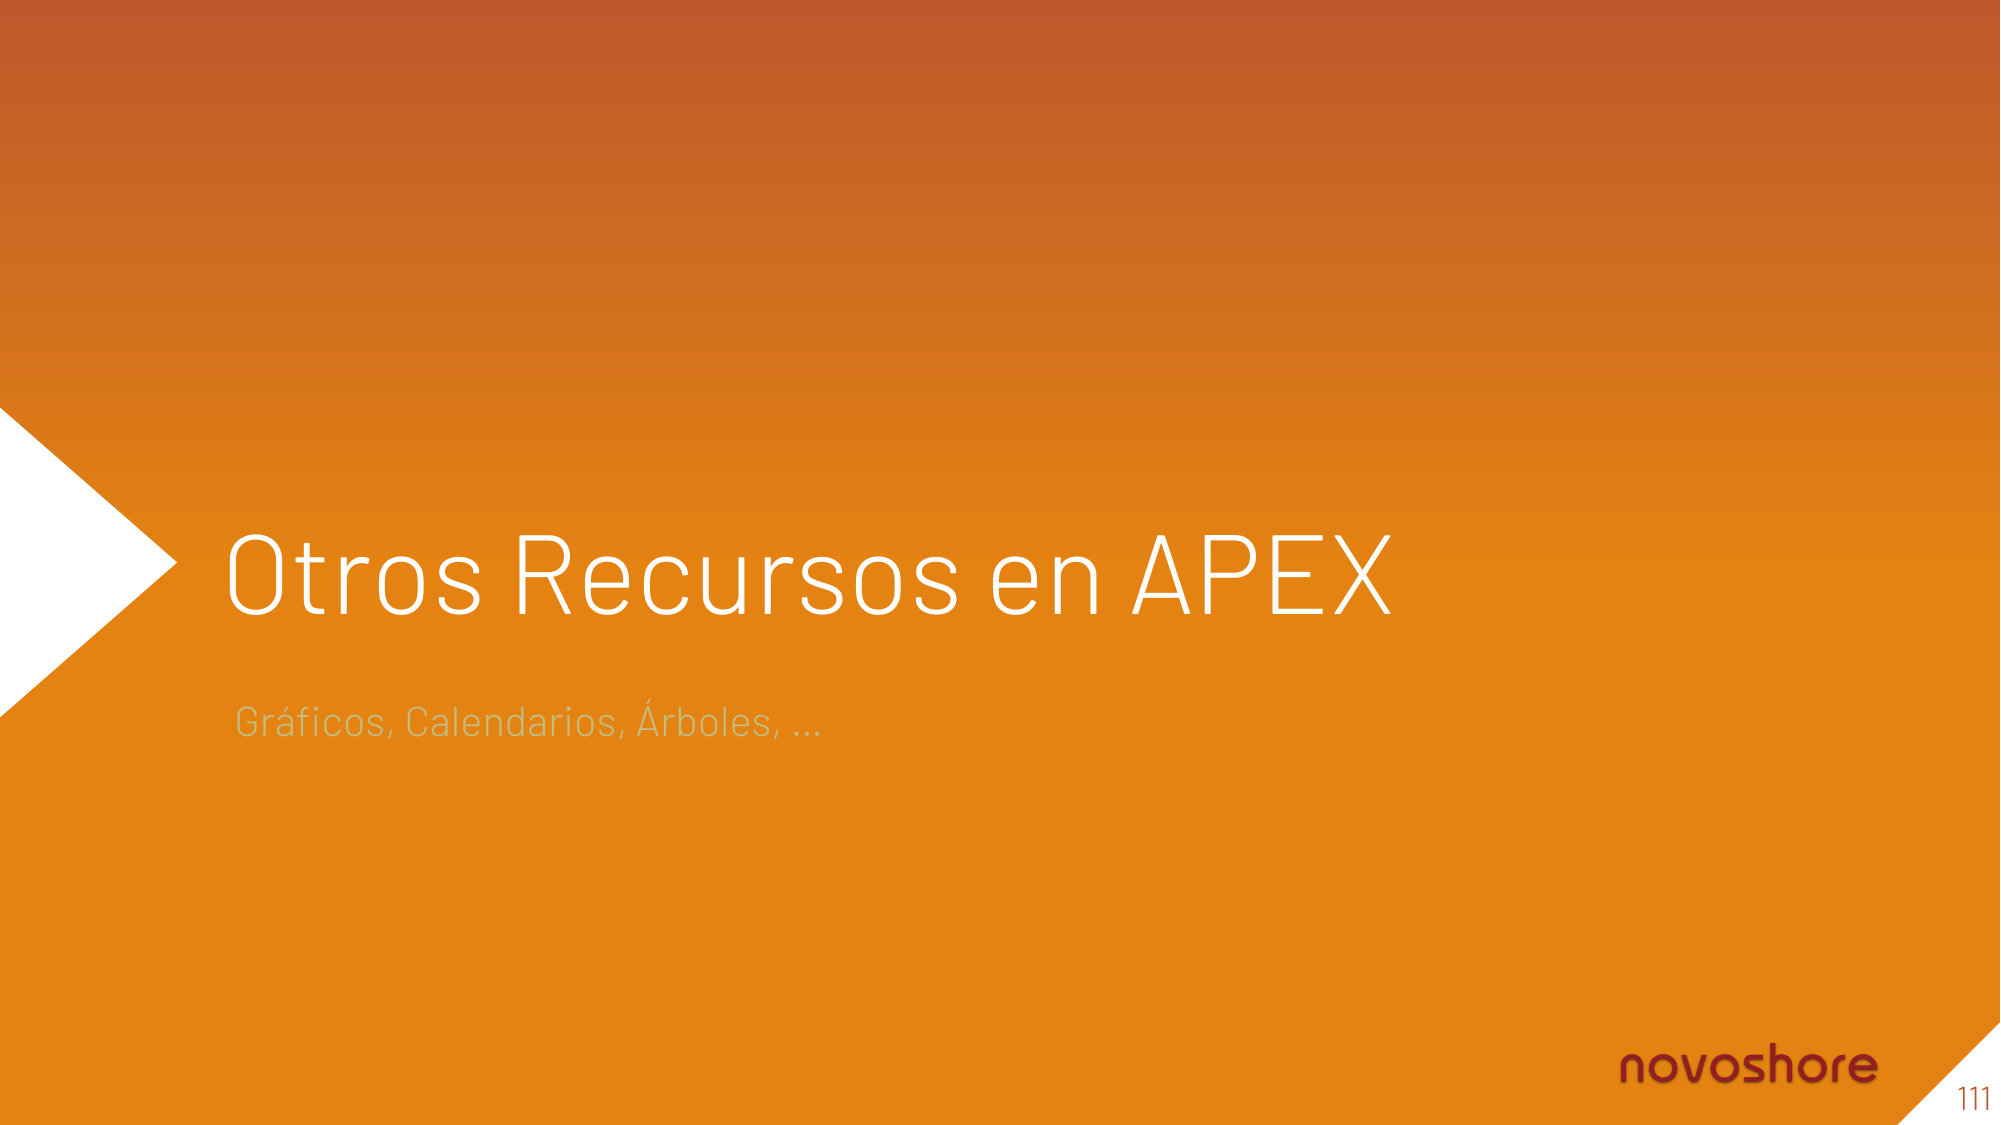

Otros Recursos en APEX
Gráficos, Calendarios, Árboles, …
111